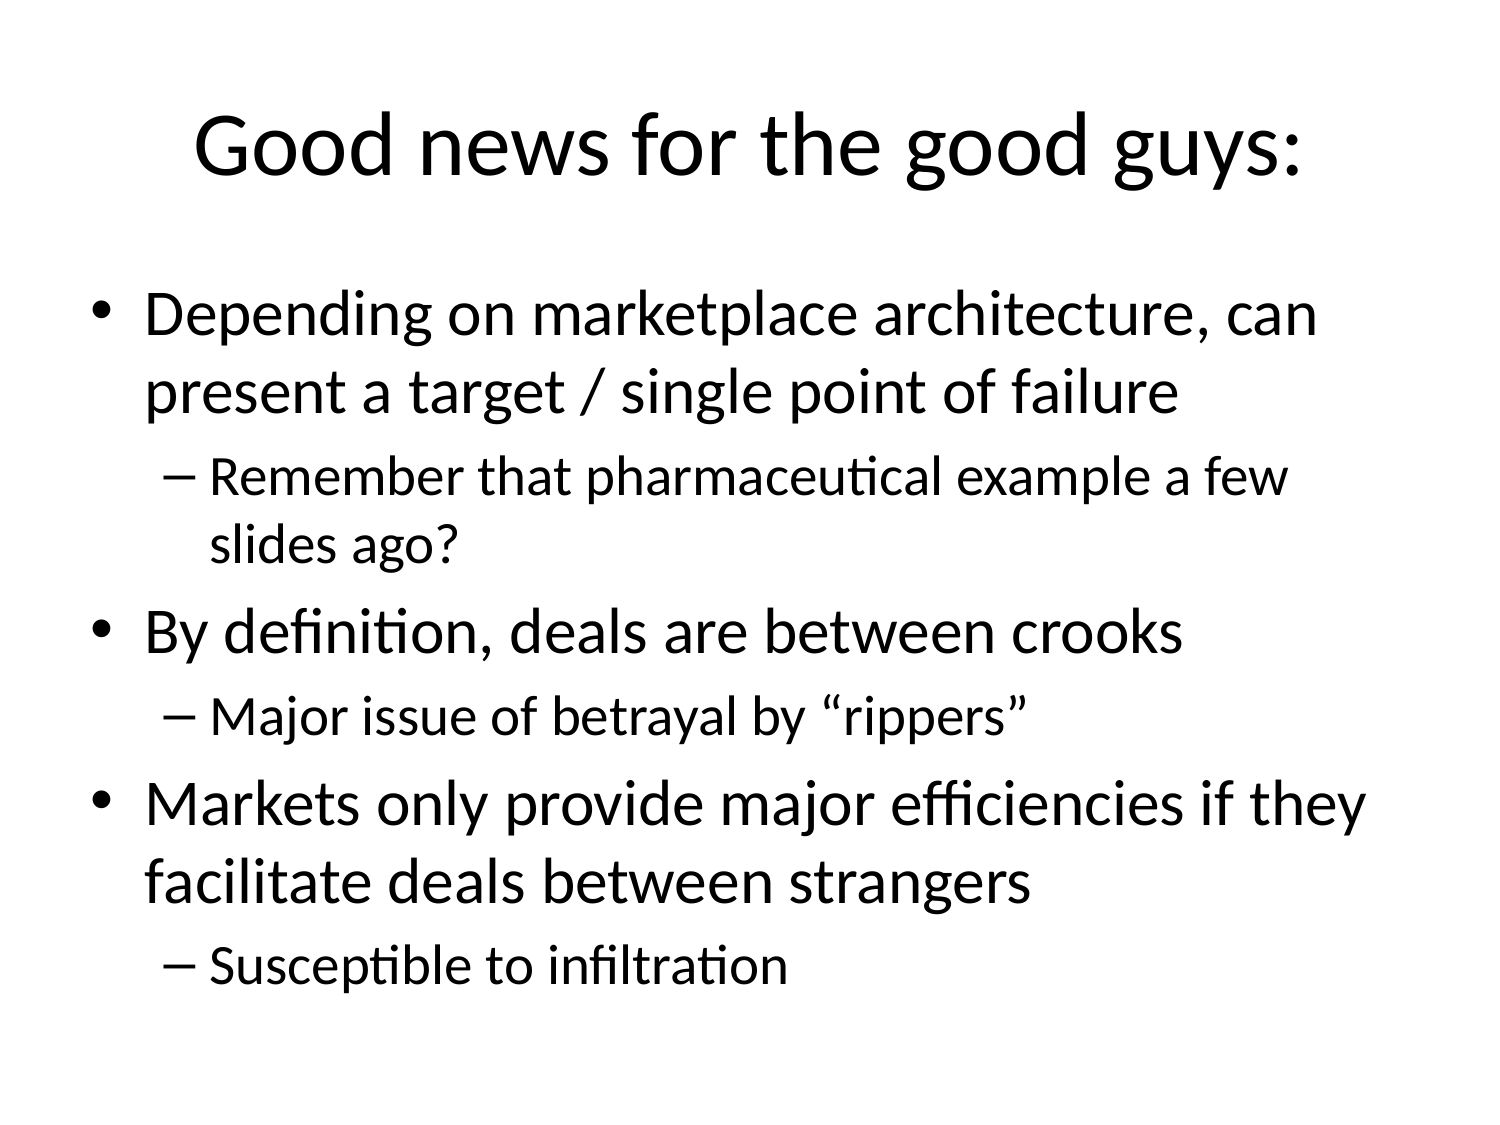

# Good news for the good guys:
Depending on marketplace architecture, can present a target / single point of failure
Remember that pharmaceutical example a few slides ago?
By definition, deals are between crooks
Major issue of betrayal by “rippers”
Markets only provide major efficiencies if they facilitate deals between strangers
Susceptible to infiltration